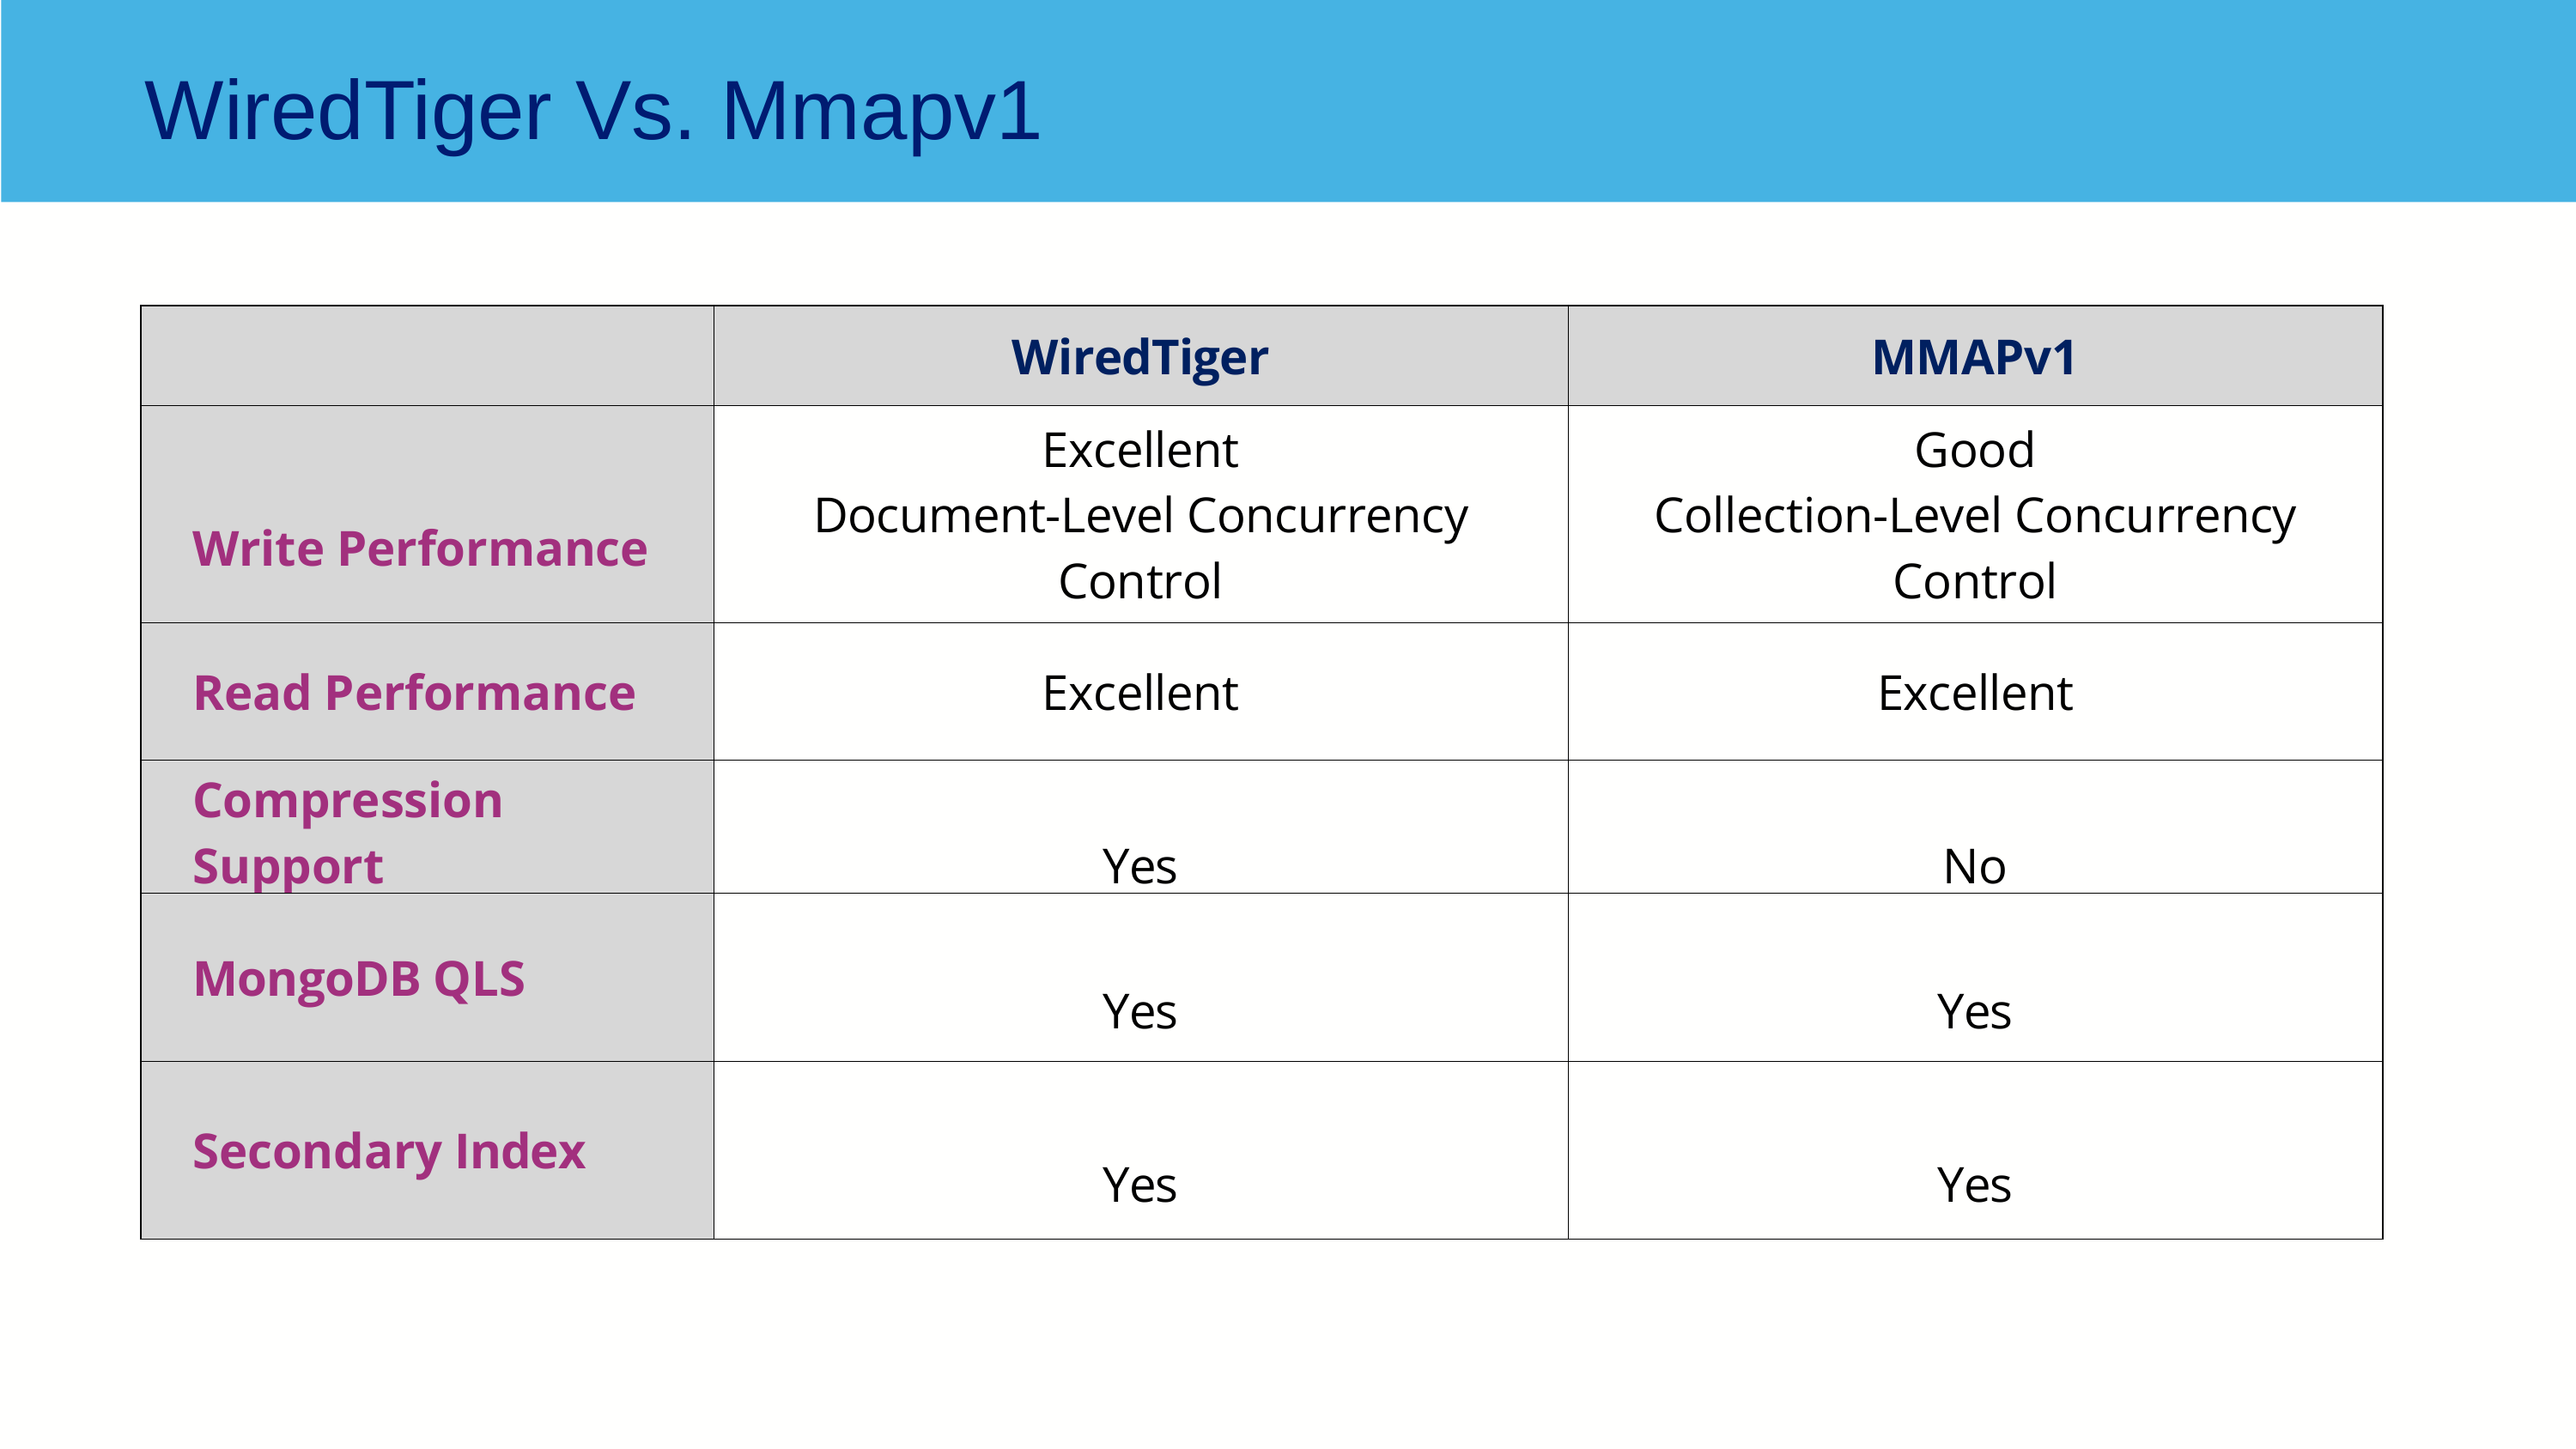

WiredTiger Vs. Mmapv1
|  | WiredTiger | MMAPv1 |
| --- | --- | --- |
| Write Performance | Excellent Document-Level Concurrency Control | Good Collection-Level Concurrency Control |
| Read Performance | Excellent | Excellent |
| Compression Support | Yes | No |
| MongoDB QLS | Yes | Yes |
| Secondary Index | Yes | Yes |